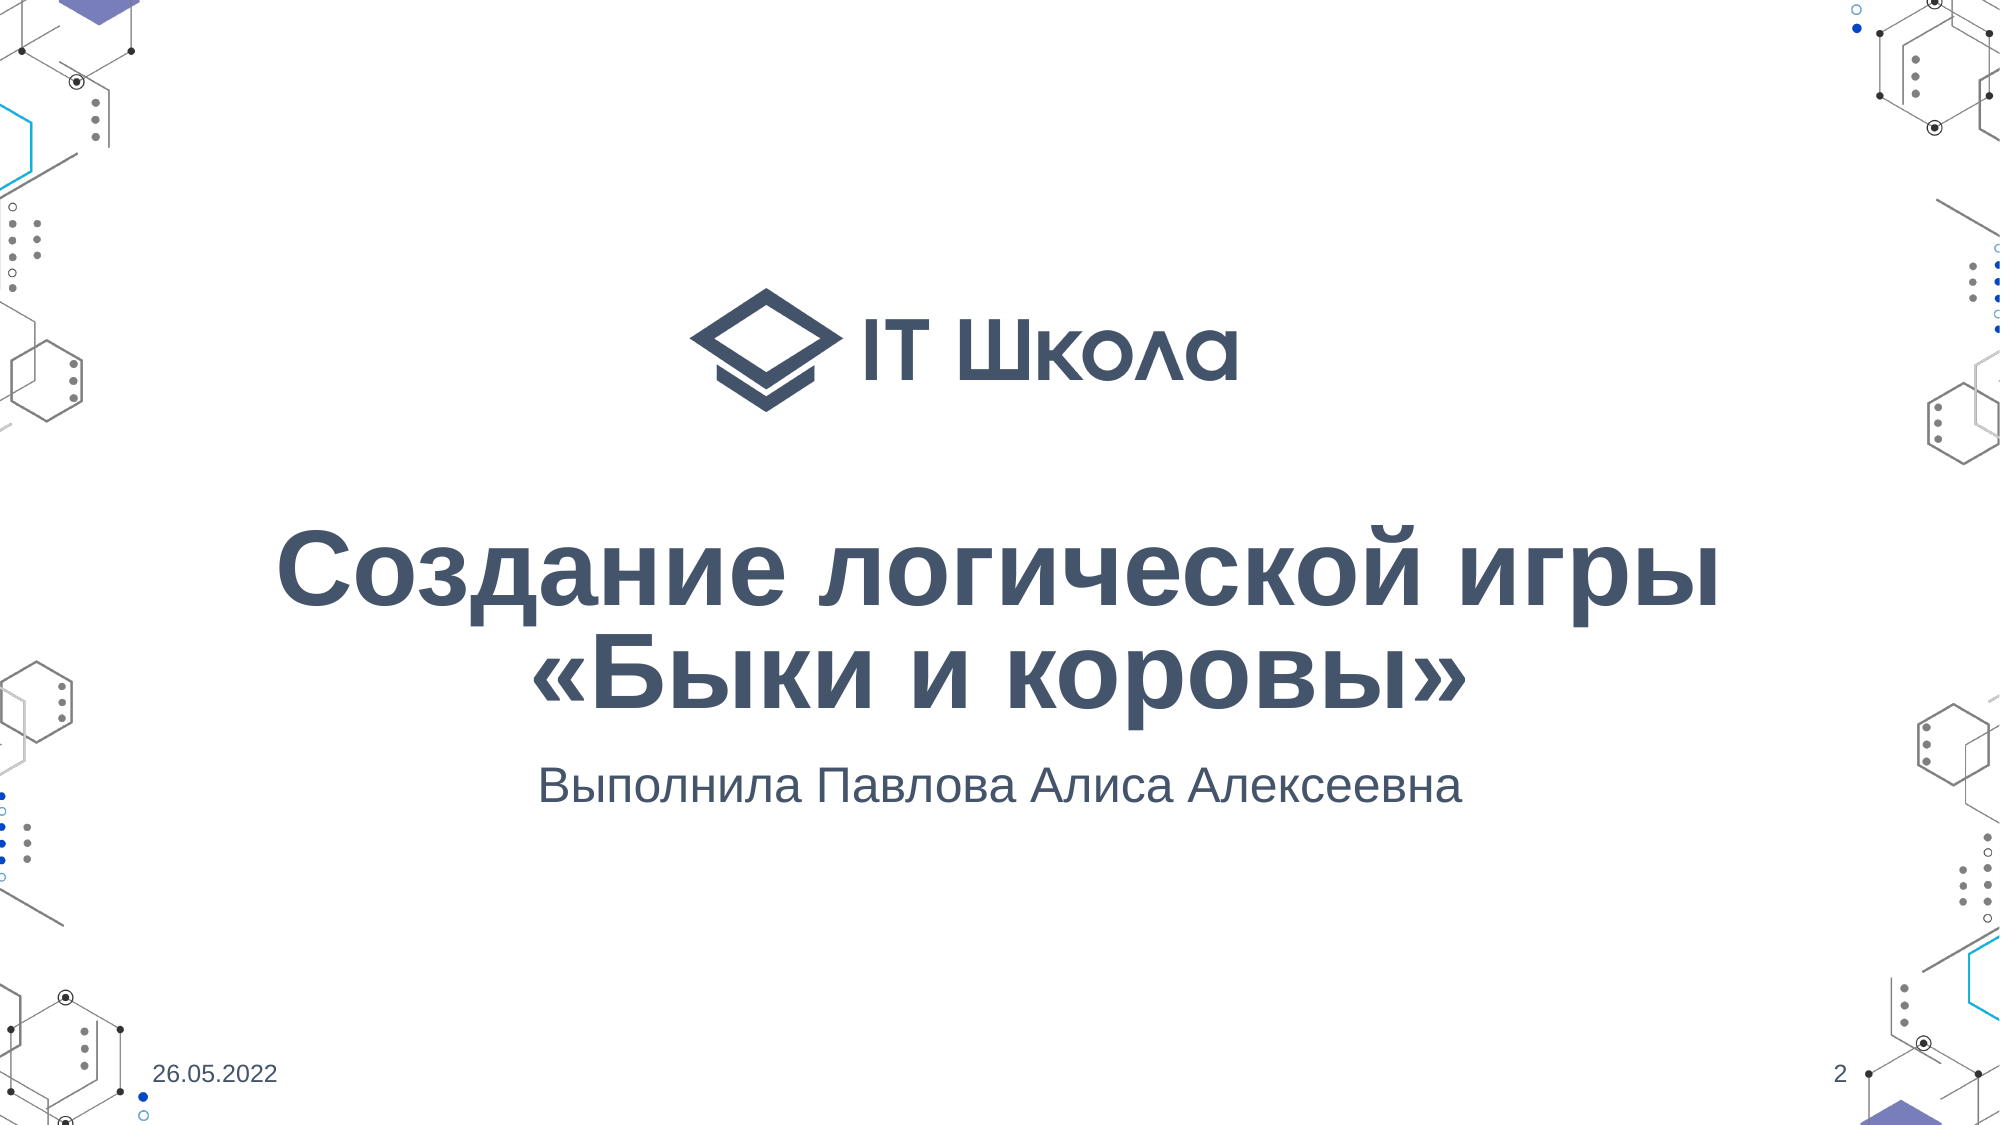

# Создание логической игры «Быки и коровы»
Выполнила Павлова Алиса Алексеевна
26.05.2022
2